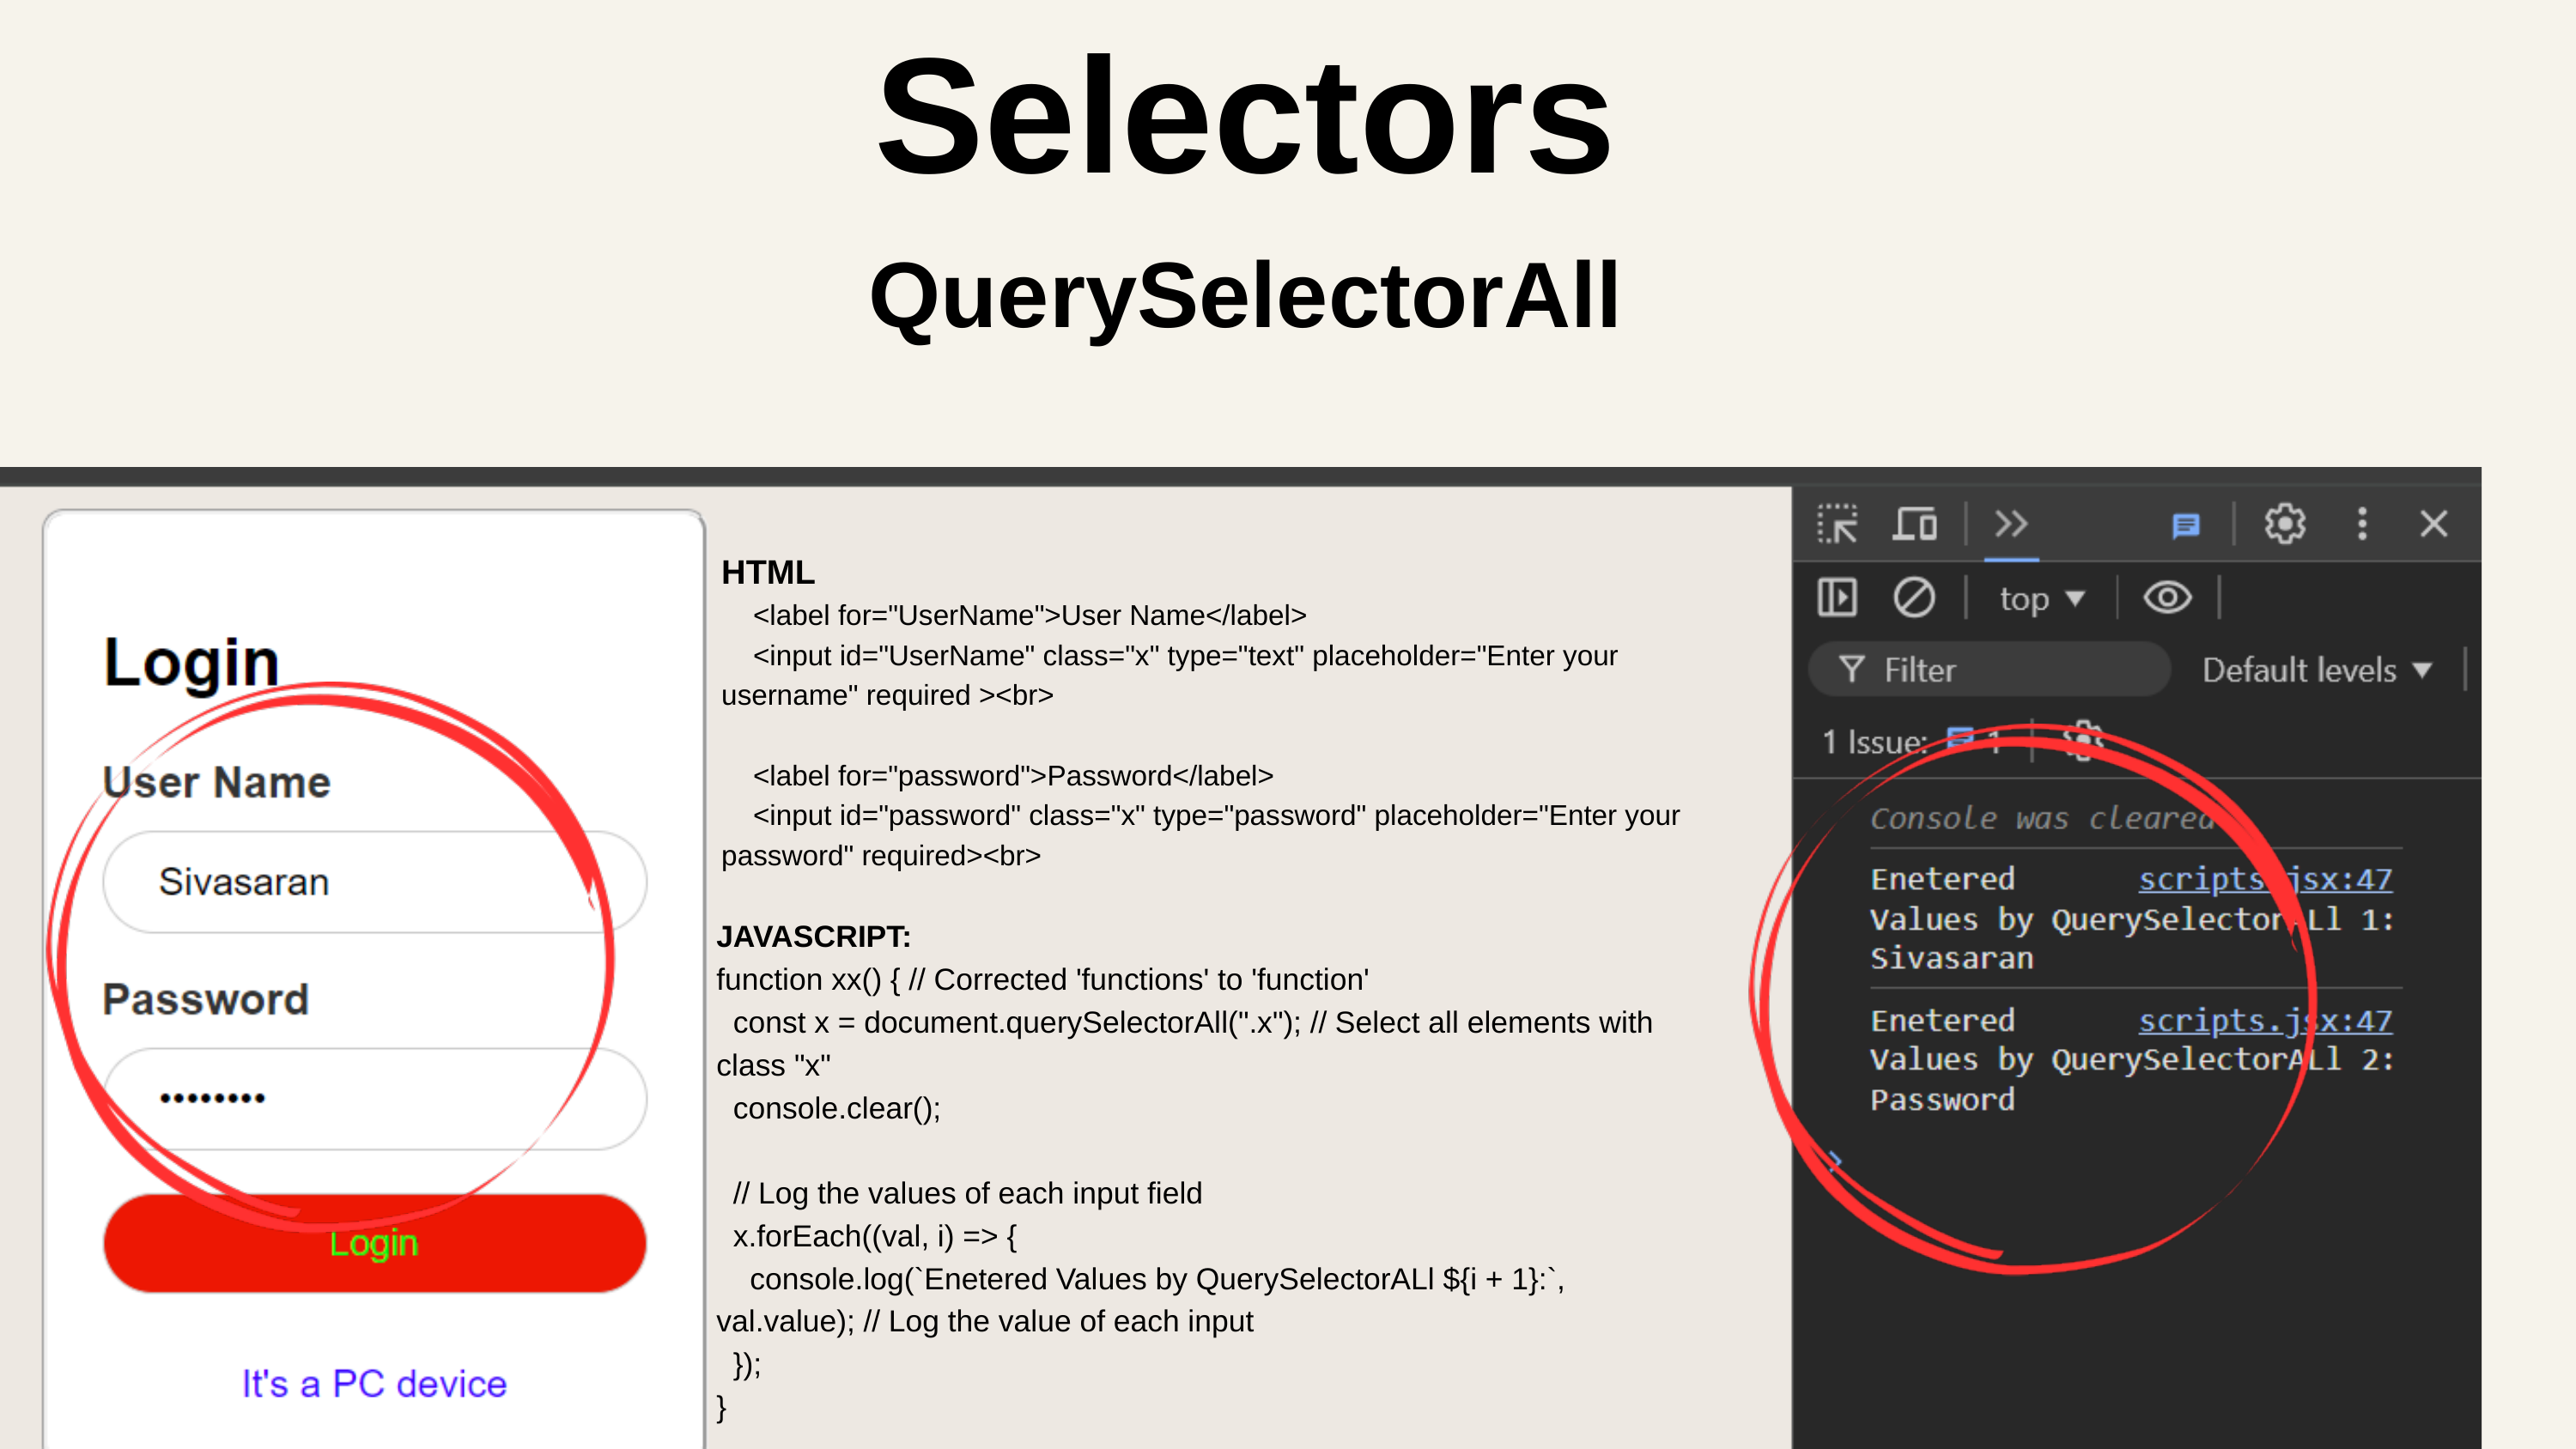

Selectors
QuerySelectorAll

HTML
    <label for="UserName">User Name</label>
    <input id="UserName" class="x" type="text" placeholder="Enter your username" required ><br>

    <label for="password">Password</label>
    <input id="password" class="x" type="password" placeholder="Enter your password" required><br>

JAVASCRIPT:
function xx() { // Corrected 'functions' to 'function'
  const x = document.querySelectorAll(".x"); // Select all elements with class "x"
  console.clear();

  // Log the values of each input field
  x.forEach((val, i) => {
    console.log(`Enetered Values by QuerySelectorALl ${i + 1}:`, val.value); // Log the value of each input
  });
}